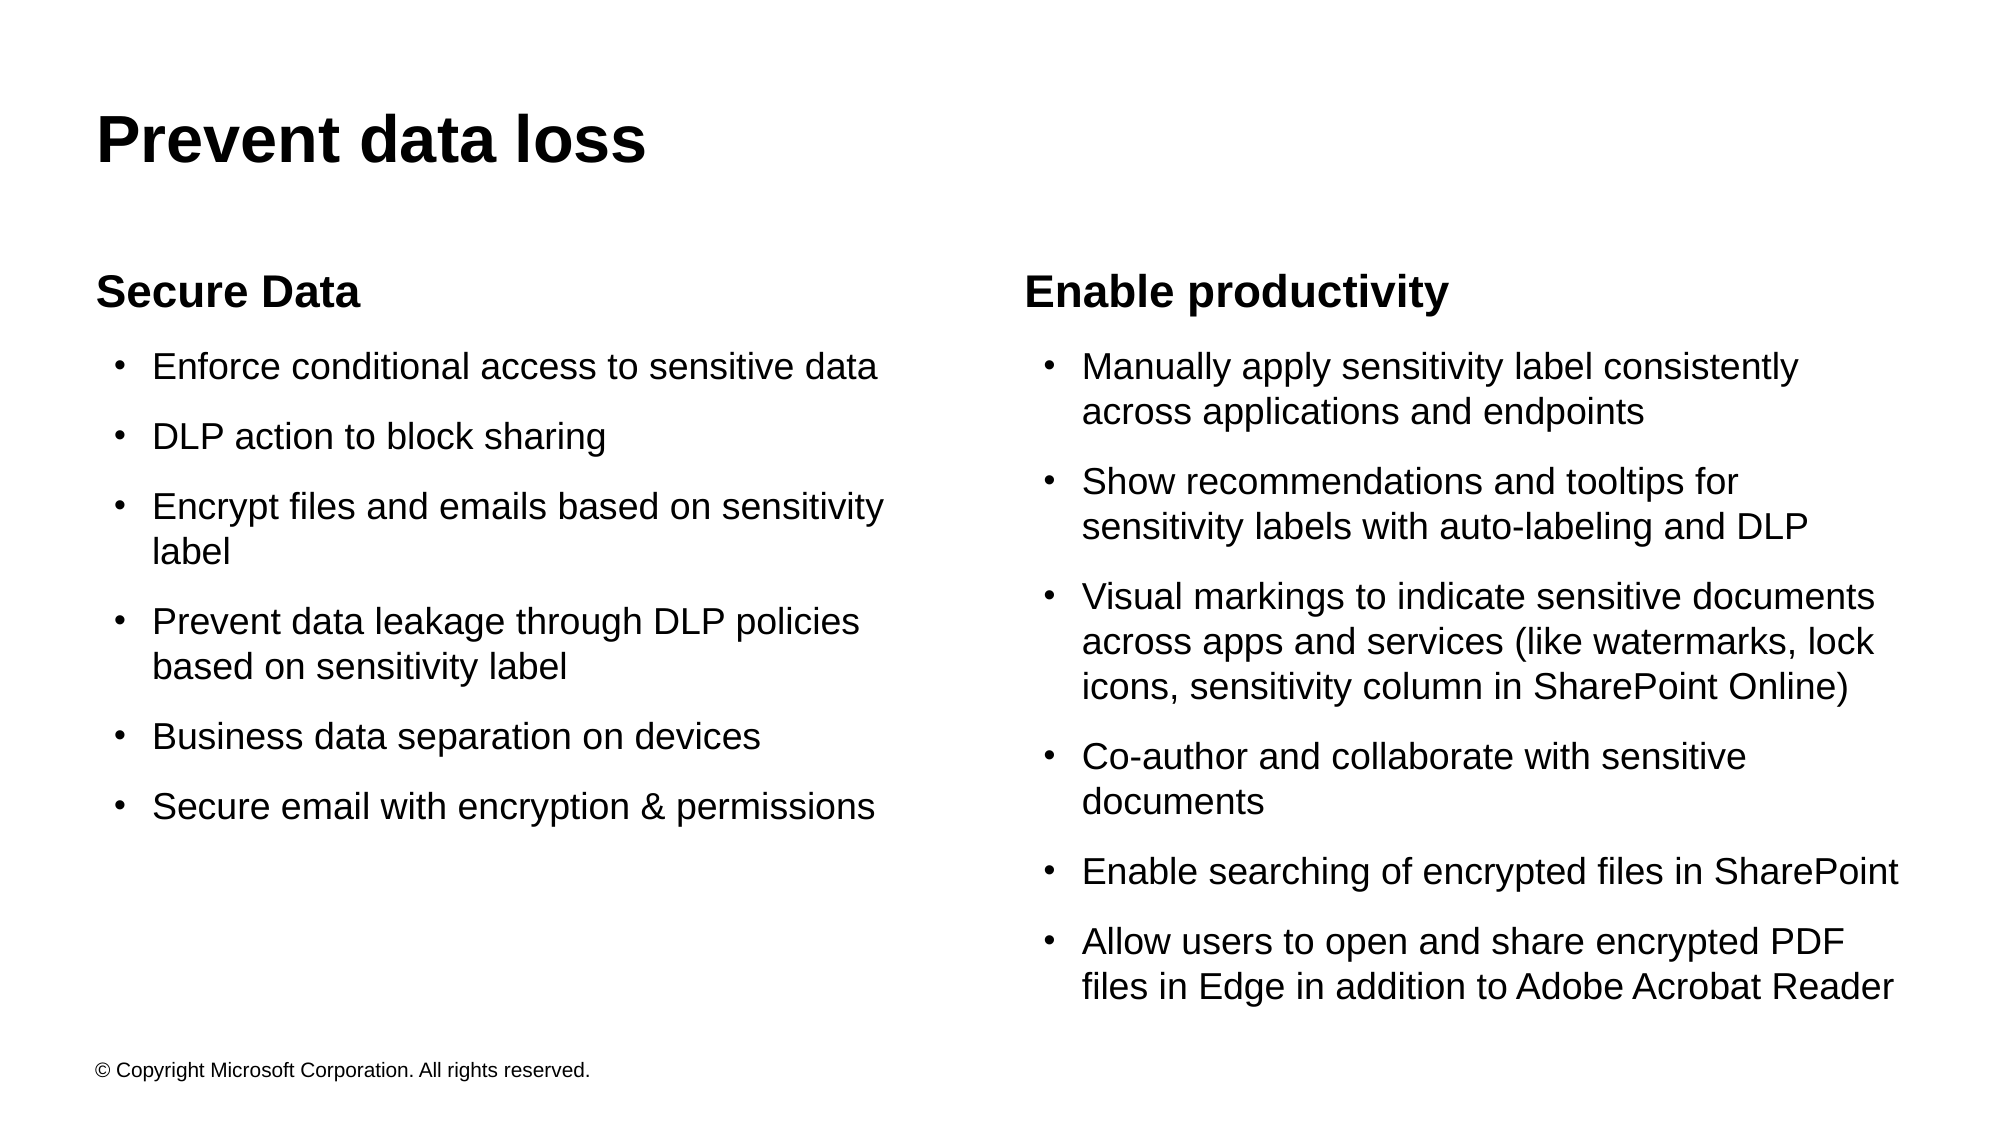

# Prevent data loss
Secure Data
Enable productivity
Enforce conditional access to sensitive data
DLP action to block sharing
Encrypt files and emails based on sensitivity label
Prevent data leakage through DLP policies based on sensitivity label
Business data separation on devices
Secure email with encryption & permissions
Manually apply sensitivity label consistently across applications and endpoints
Show recommendations and tooltips for sensitivity labels with auto-labeling and DLP
Visual markings to indicate sensitive documents across apps and services (like watermarks, lock icons, sensitivity column in SharePoint Online)
Co-author and collaborate with sensitive documents
Enable searching of encrypted files in SharePoint
Allow users to open and share encrypted PDF files in Edge in addition to Adobe Acrobat Reader